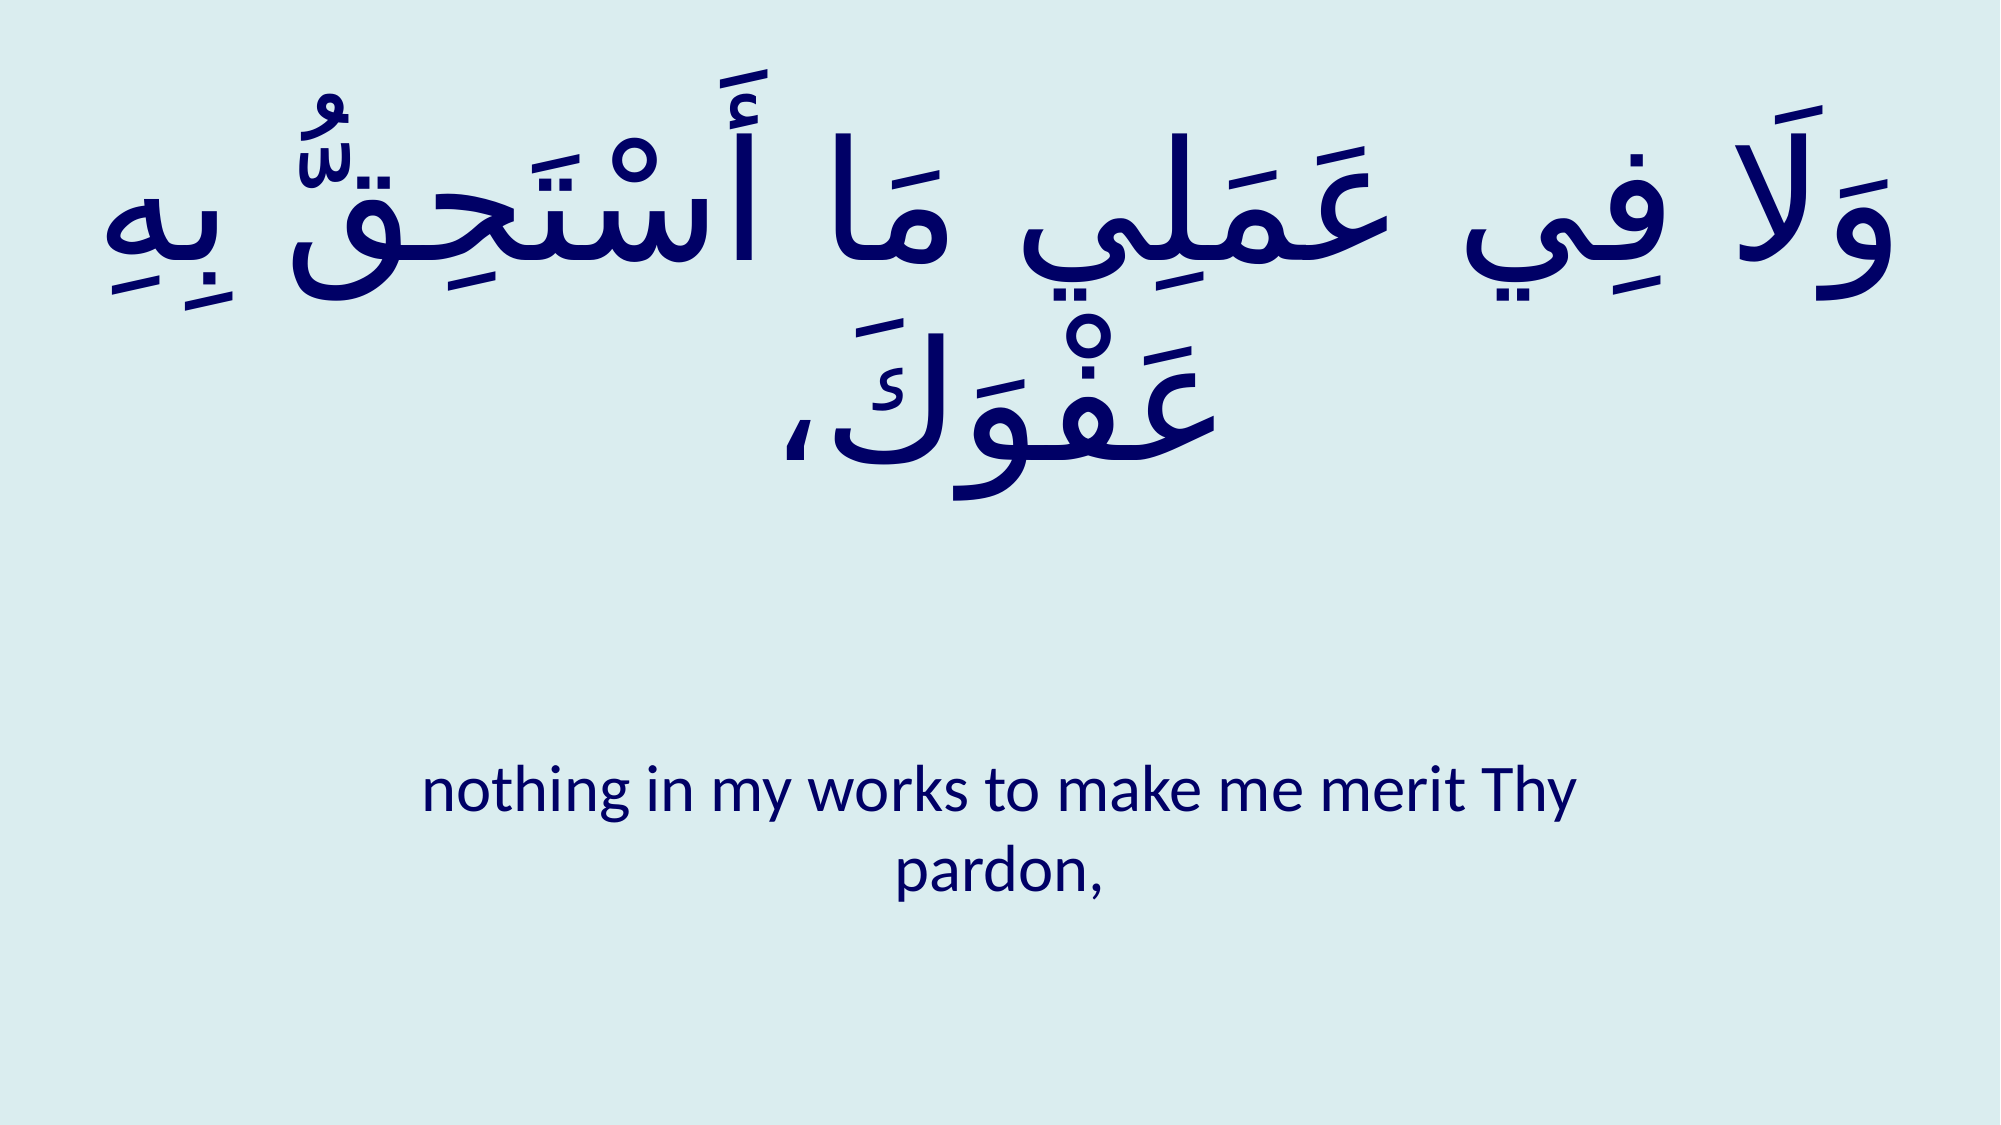

# وَلَا فِي عَمَلِي مَا أَسْتَحِقُّ بِهِ عَفْوَكَ،
nothing in my works to make me merit Thy pardon,